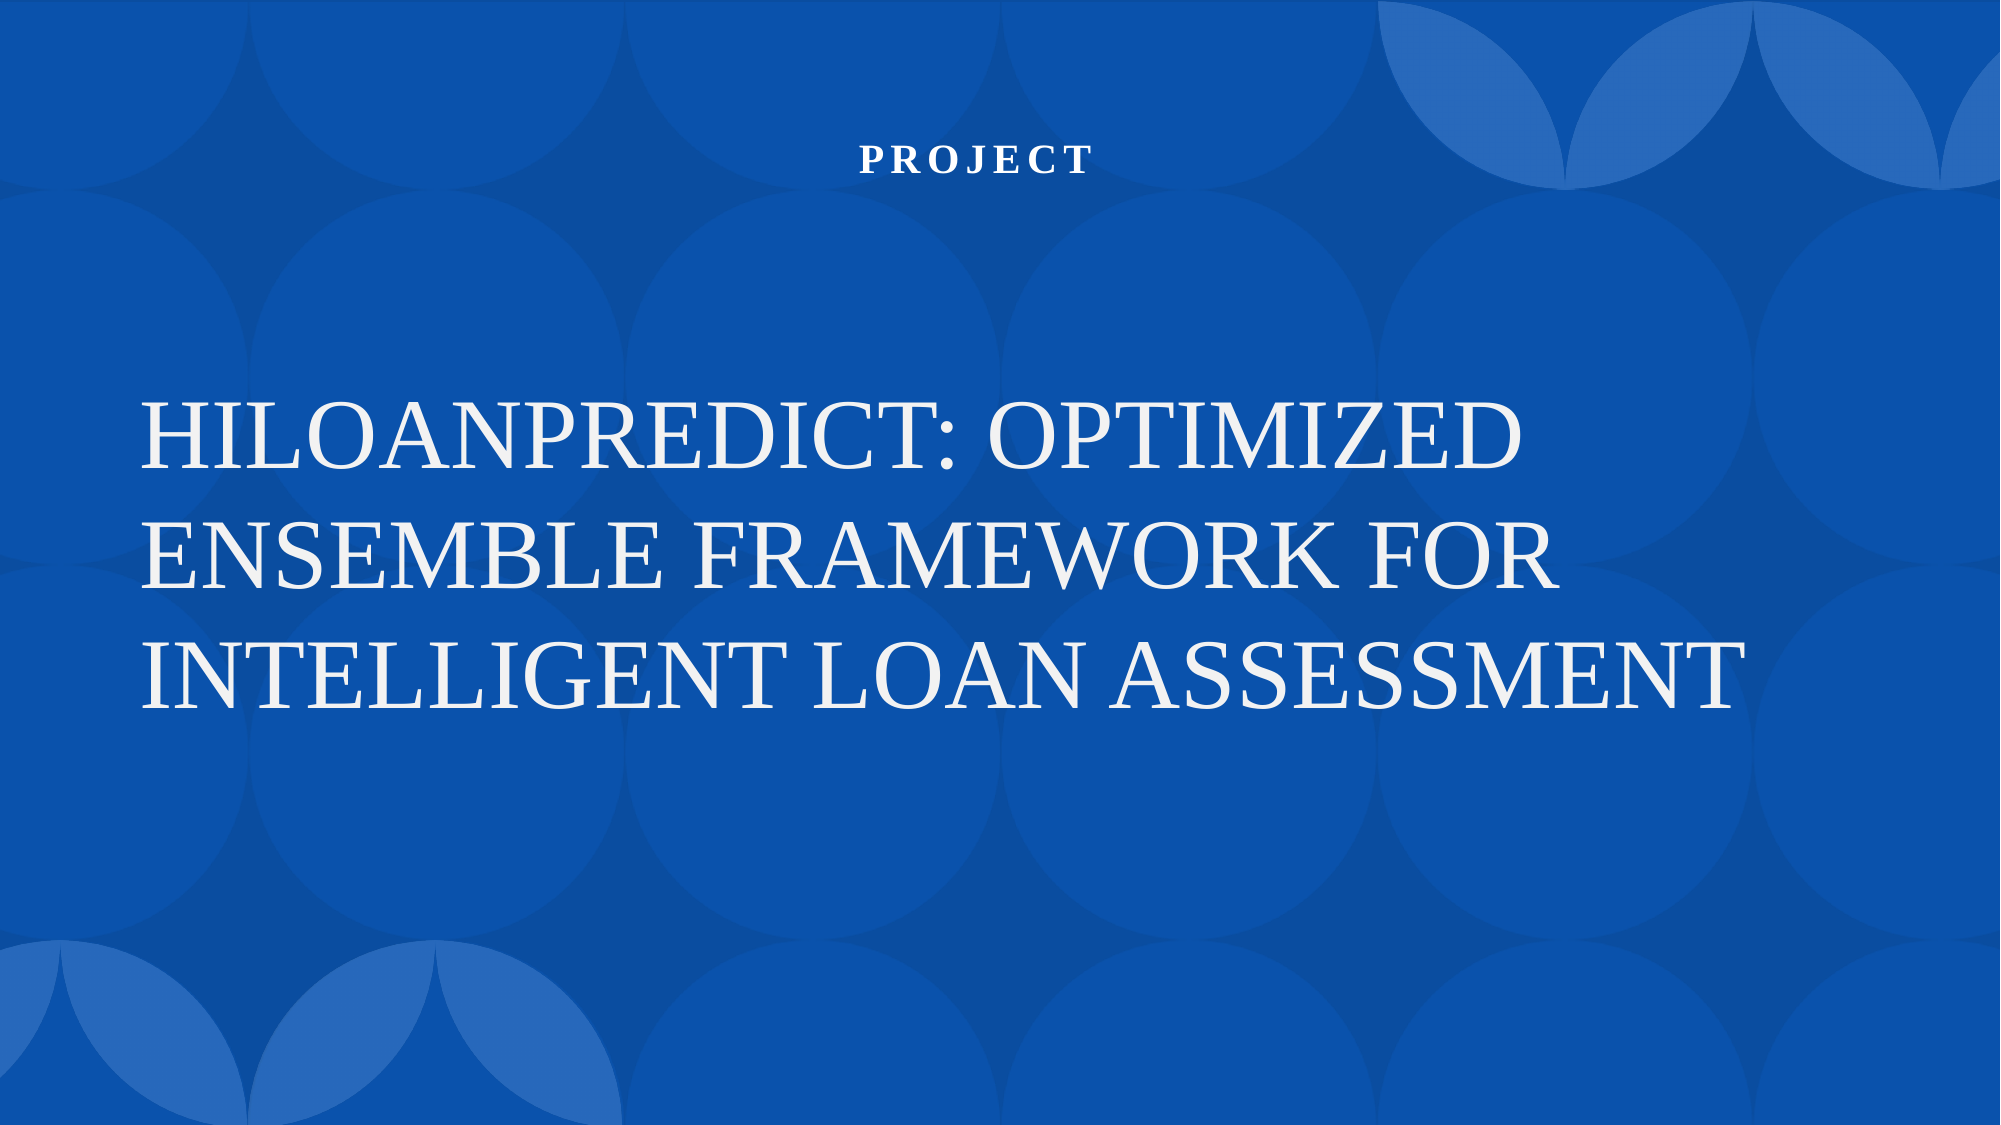

# PROJECT
HILOANPREDICT: OPTIMIZED ENSEMBLE FRAMEWORK FOR INTELLIGENT LOAN ASSESSMENT